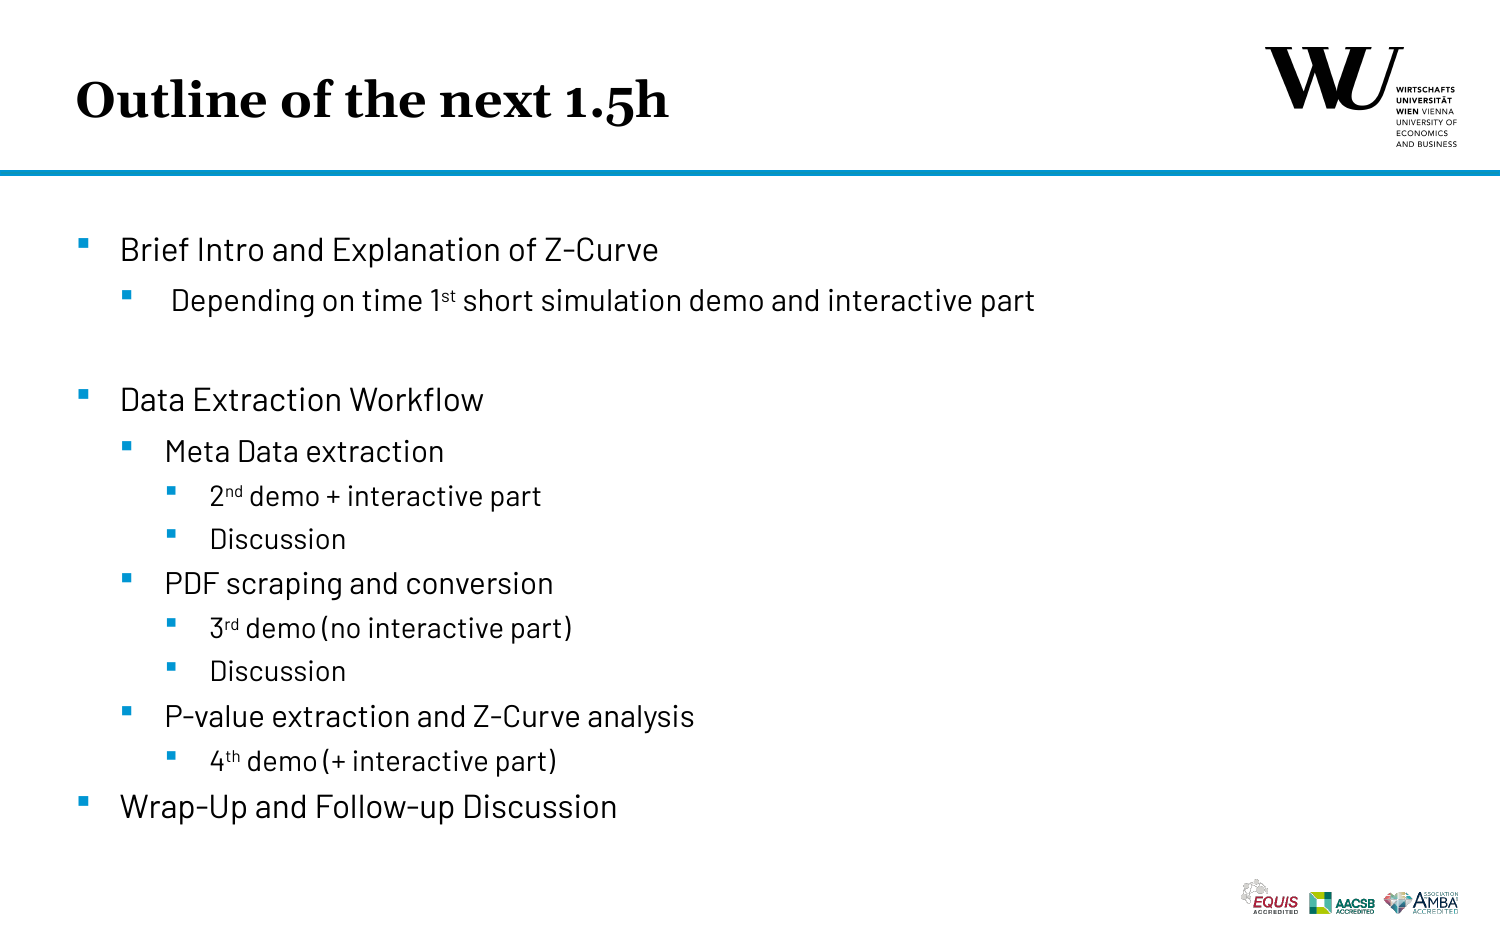

# Outline of the next 1.5h
Brief Intro and Explanation of Z-Curve
 Depending on time 1st short simulation demo and interactive part

Data Extraction Workflow
Meta Data extraction
2nd demo + interactive part
Discussion
PDF scraping and conversion
3rd demo (no interactive part)
Discussion
P-value extraction and Z-Curve analysis
4th demo (+ interactive part)
Wrap-Up and Follow-up Discussion